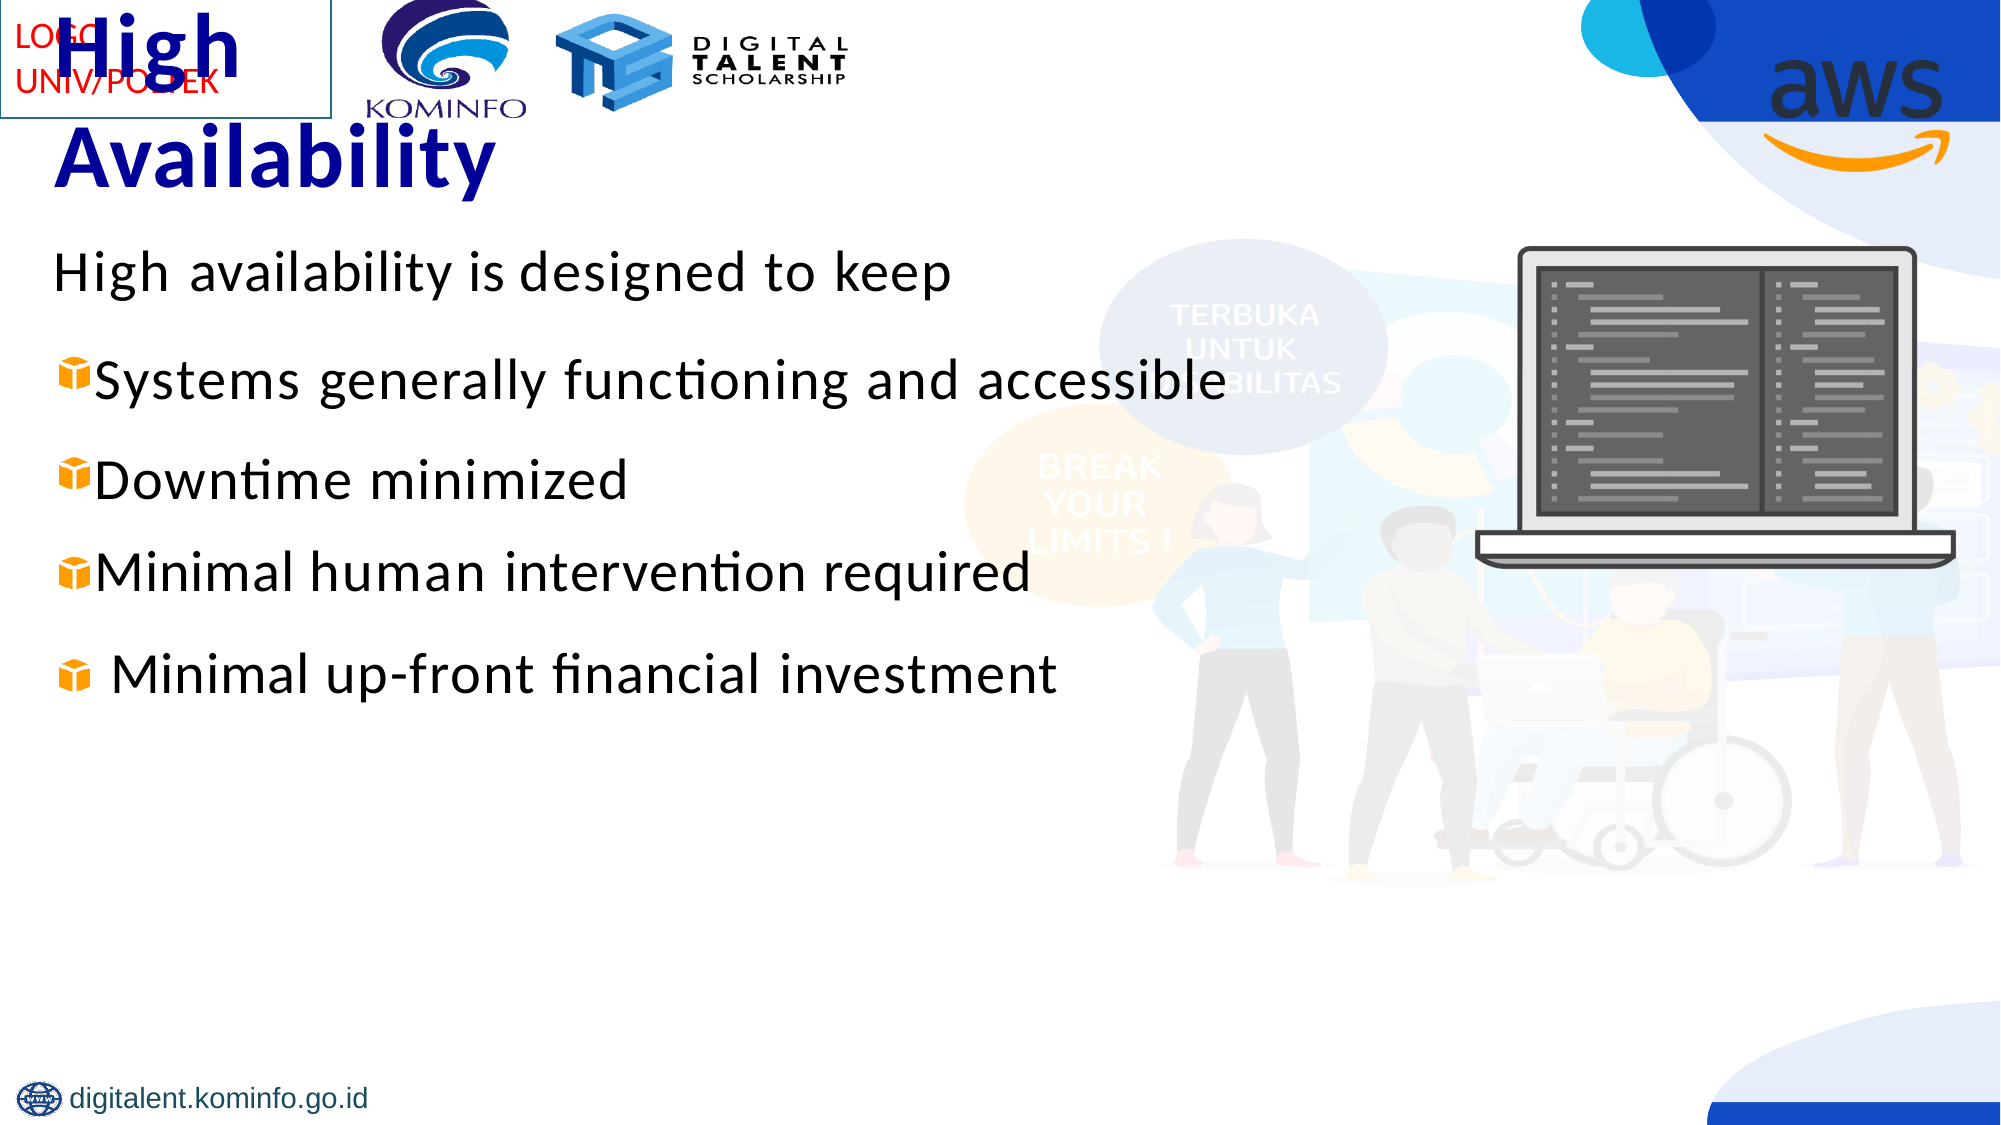

# High Availability

High availability is designed to keep
Systems generally functioning and accessible  Downtime minimized
Minimal human intervention required
Minimal up-front financial investment